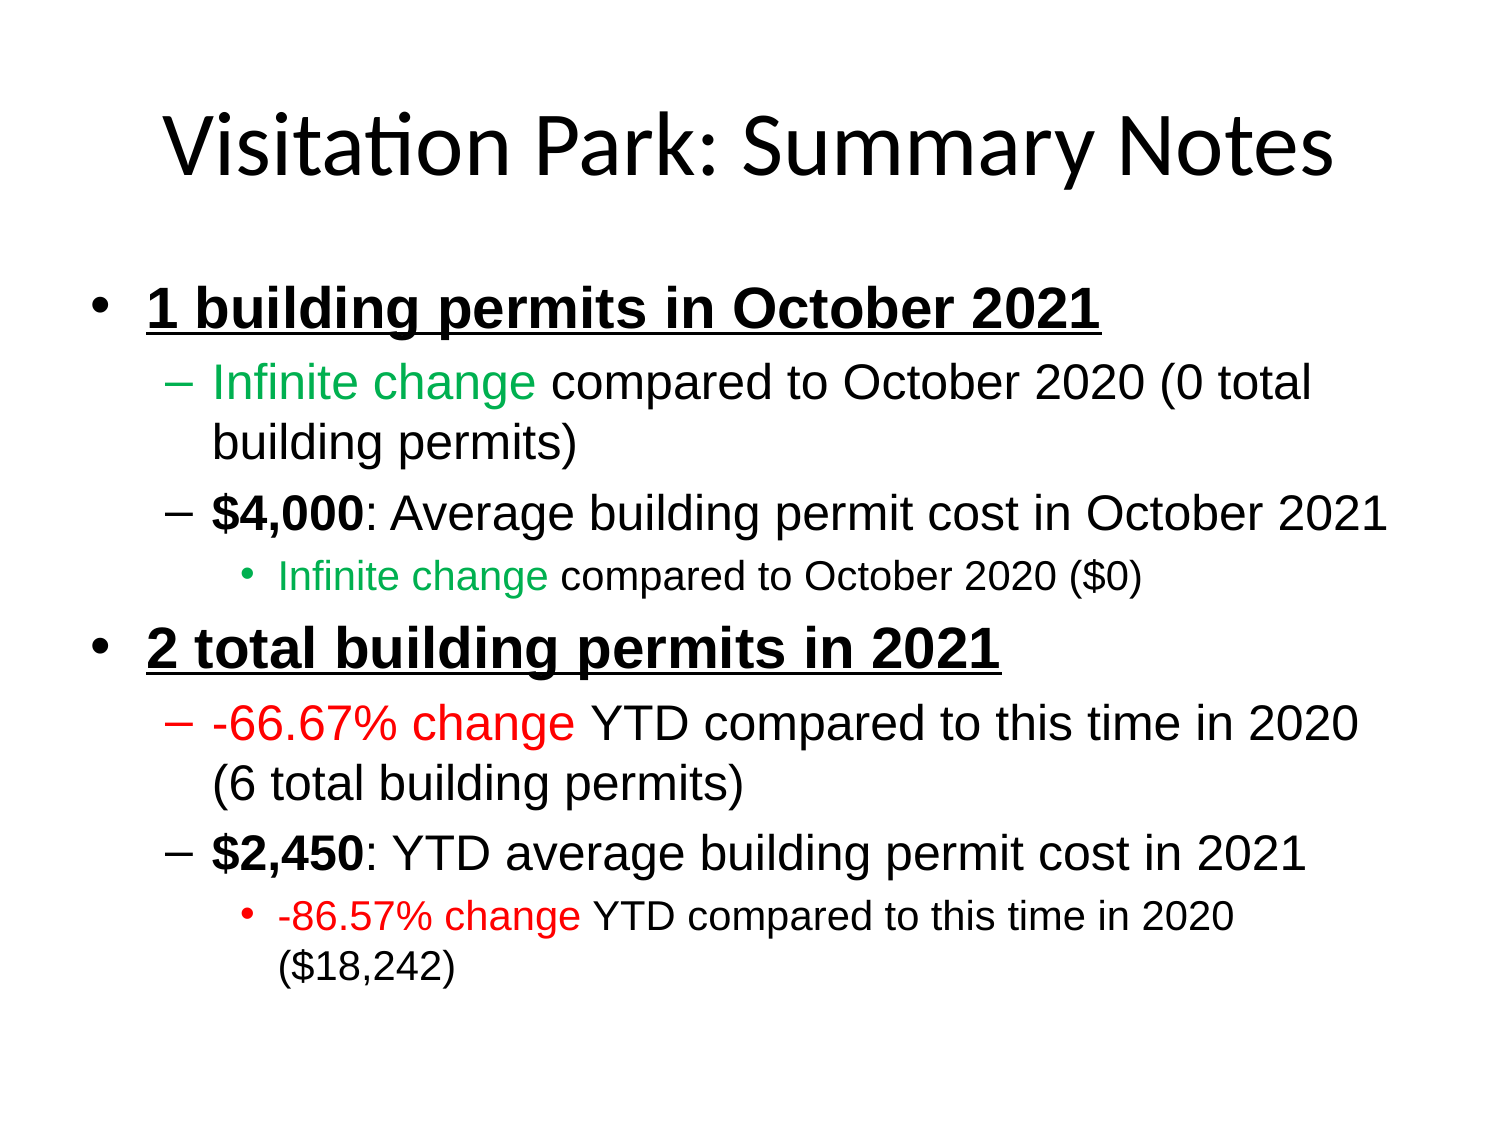

# Visitation Park: Summary Notes
1 building permits in October 2021
Infinite change compared to October 2020 (0 total building permits)
$4,000: Average building permit cost in October 2021
Infinite change compared to October 2020 ($0)
2 total building permits in 2021
-66.67% change YTD compared to this time in 2020 (6 total building permits)
$2,450: YTD average building permit cost in 2021
-86.57% change YTD compared to this time in 2020 ($18,242)